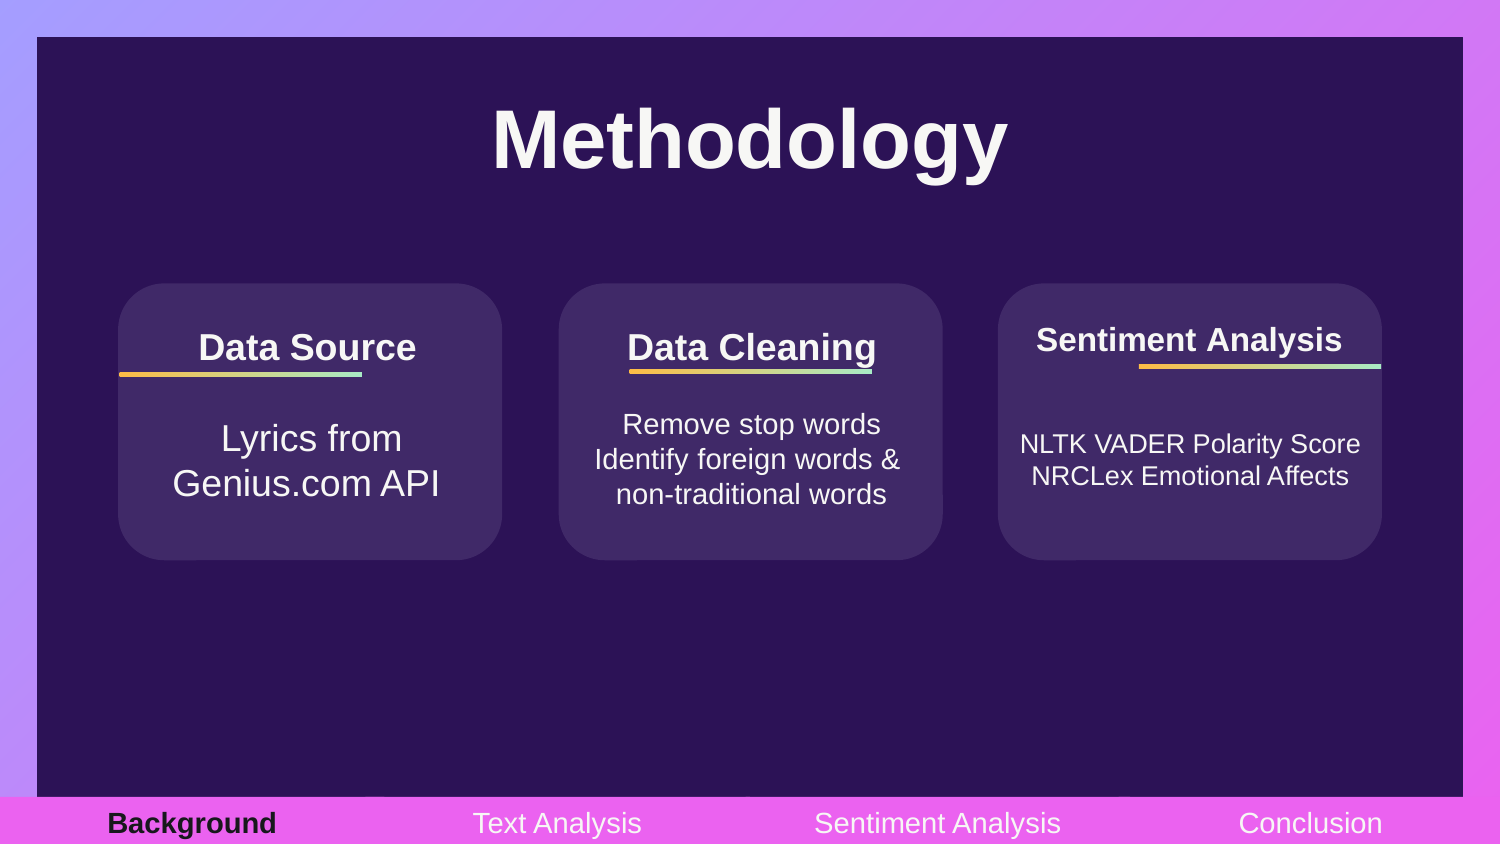

# Methodology

Sentiment Analysis
Data Source
Data Cleaning

Remove stop words
Identify foreign words &
non-traditional words

Lyrics from Genius.com API
NLTK VADER Polarity Score
NRCLex Emotional Affects

Text Analysis
Sentiment Analysis
Background
Conclusion